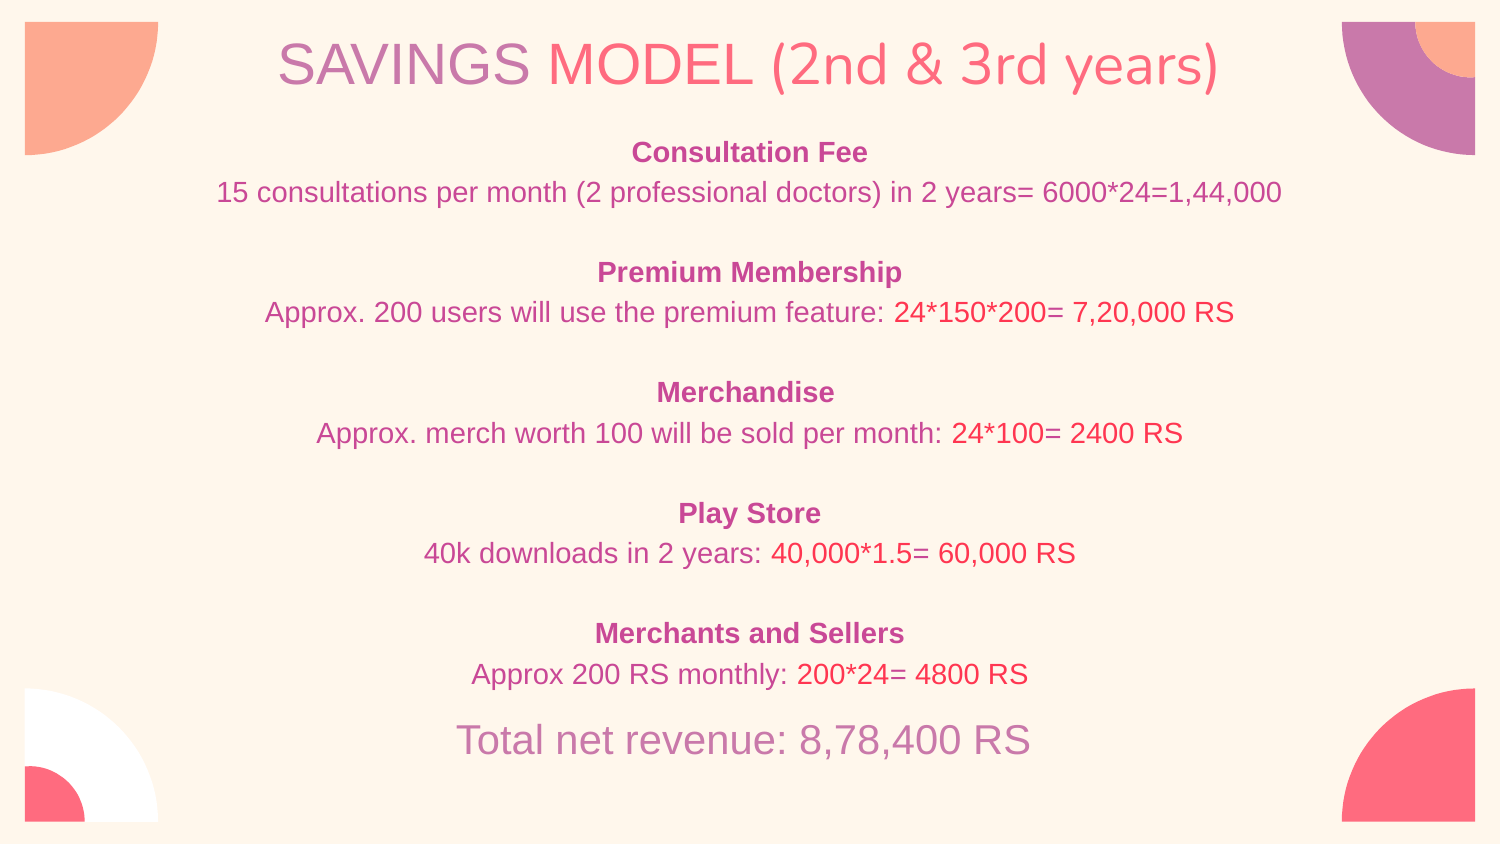

SAVINGS MODEL (2nd & 3rd years)
Consultation Fee
15 consultations per month (2 professional doctors) in 2 years= 6000*24=1,44,000

Premium Membership
Approx. 200 users will use the premium feature: 24*150*200= 7,20,000 RS

Merchandise
Approx. merch worth 100 will be sold per month: 24*100= 2400 RS

Play Store
40k downloads in 2 years: 40,000*1.5= 60,000 RS

Merchants and Sellers
Approx 200 RS monthly: 200*24= 4800 RS
Total net revenue: 8,78,400 RS